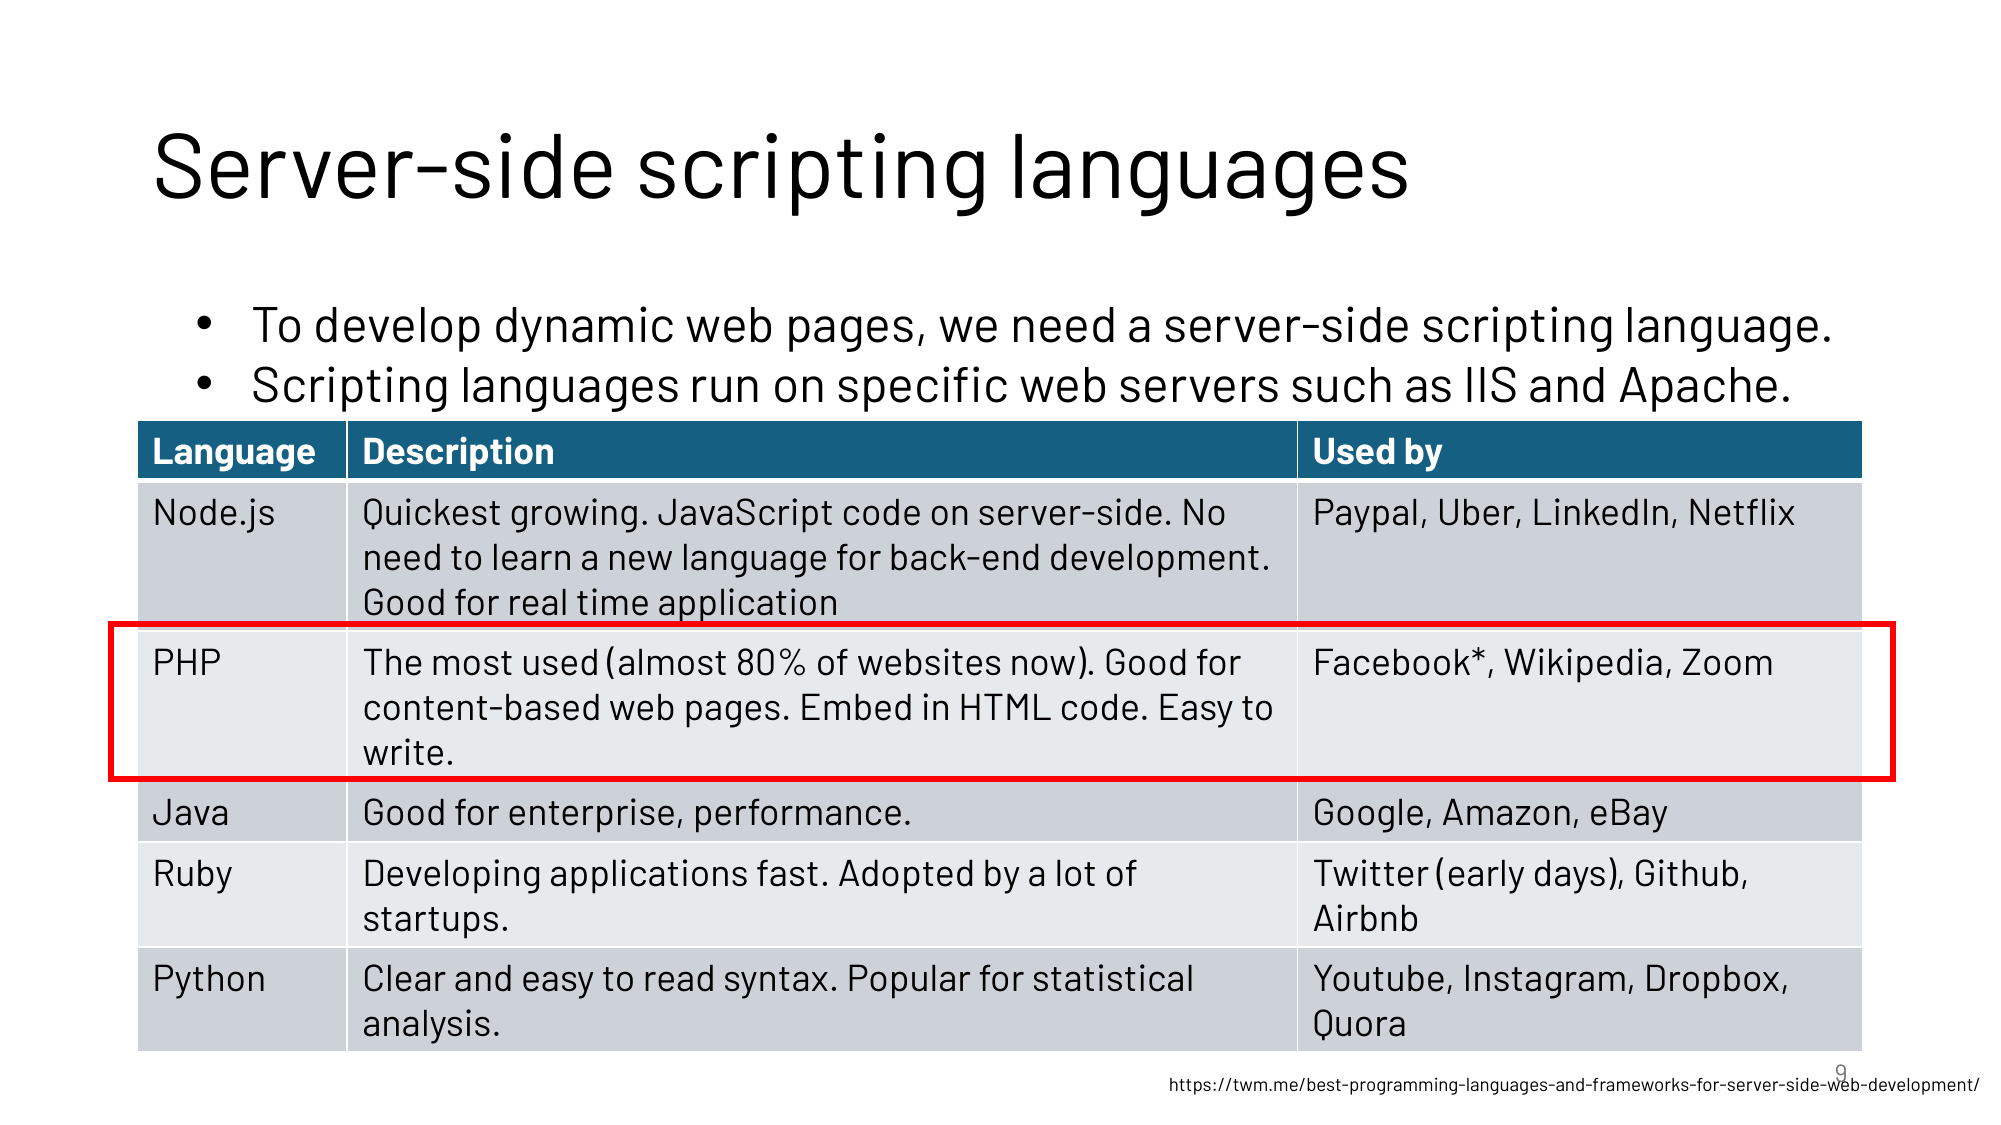

# Server-side scripting languages
To develop dynamic web pages, we need a server-side scripting language.
Scripting languages run on specific web servers such as IIS and Apache.
| Language | Description | Used by |
| --- | --- | --- |
| Node.js | Quickest growing. JavaScript code on server-side. No need to learn a new language for back-end development. Good for real time application | Paypal, Uber, LinkedIn, Netflix |
| PHP | The most used (almost 80% of websites now). Good for content-based web pages. Embed in HTML code. Easy to write. | Facebook\*, Wikipedia, Zoom |
| Java | Good for enterprise, performance. | Google, Amazon, eBay |
| Ruby | Developing applications fast. Adopted by a lot of startups. | Twitter (early days), Github, Airbnb |
| Python | Clear and easy to read syntax. Popular for statistical analysis. | Youtube, Instagram, Dropbox, Quora |

9
https://twm.me/best-programming-languages-and-frameworks-for-server-side-web-development/